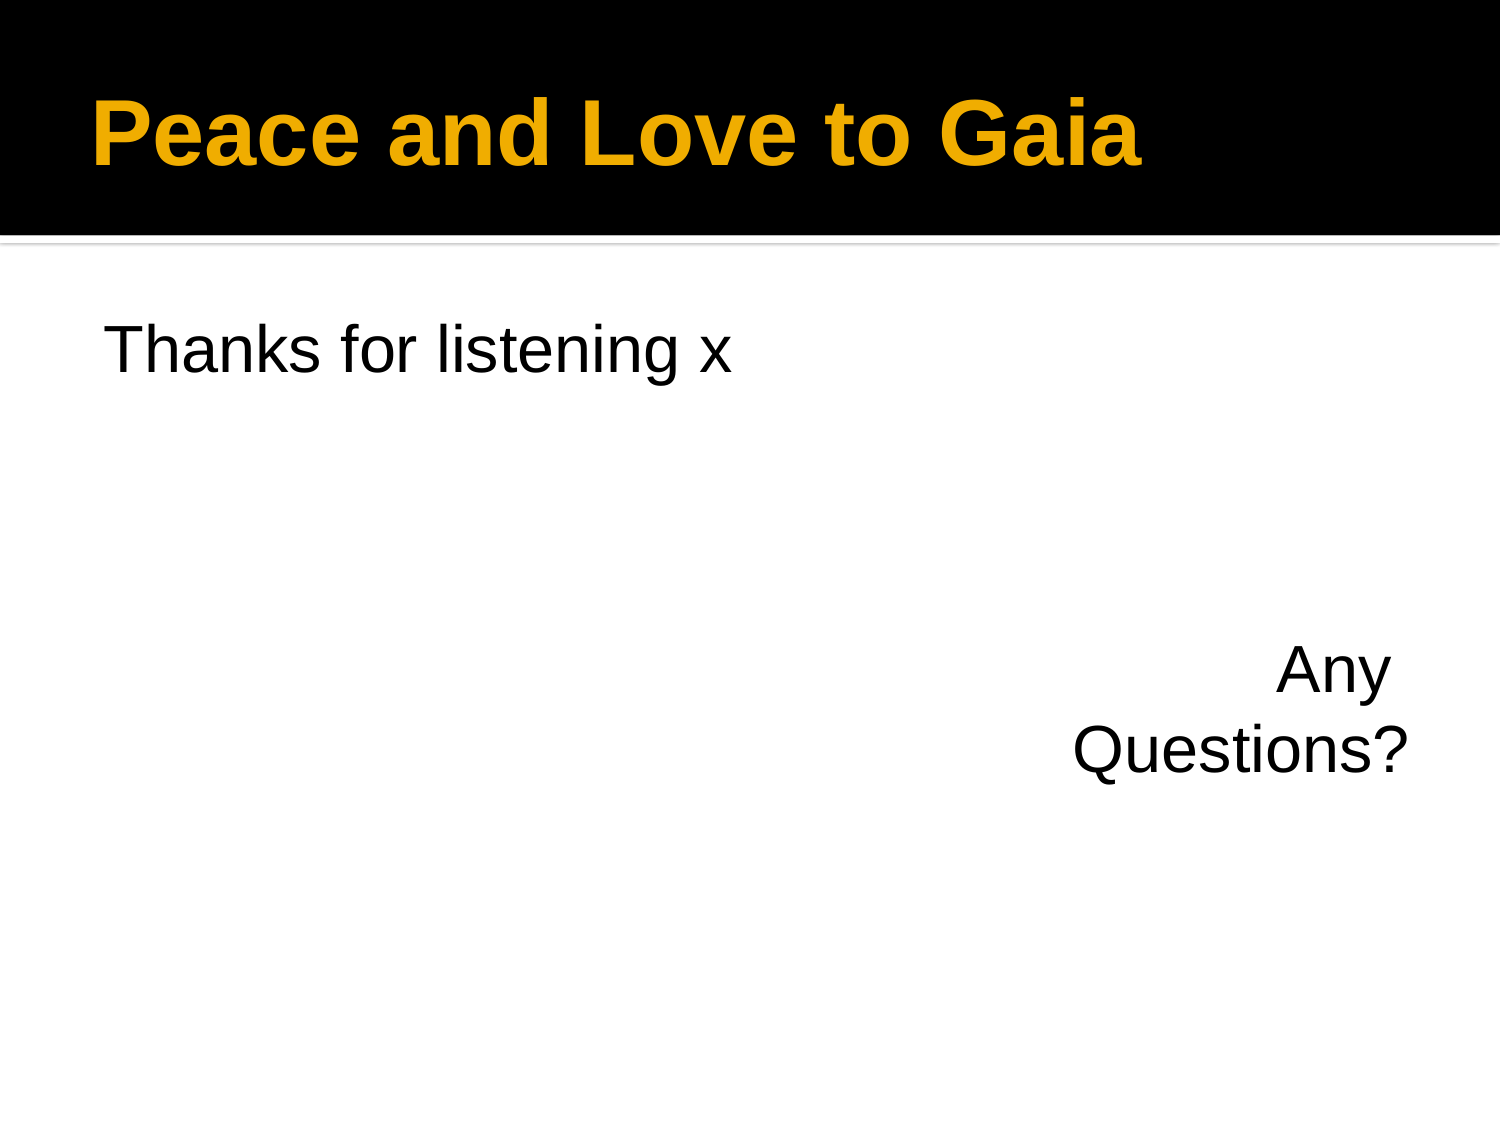

# Peace and Love to Gaia
Thanks for listening x

Any
Questions?